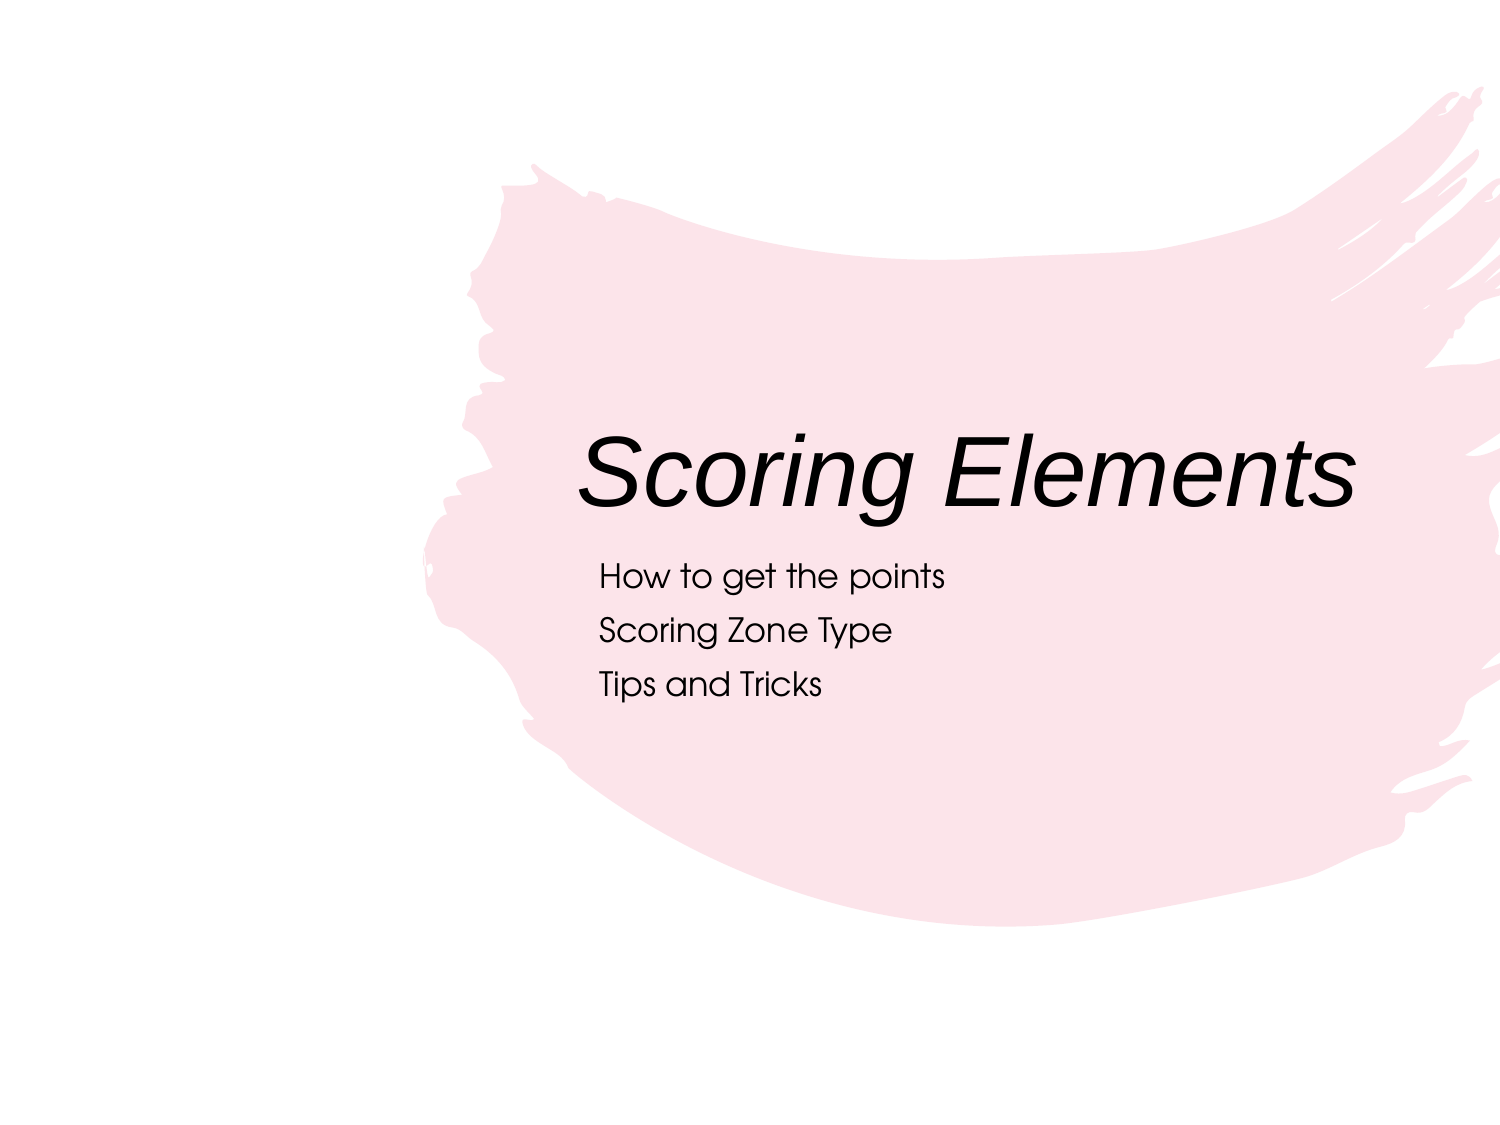

# Scoring Elements
How to get the points
Scoring Zone Type
Tips and Tricks